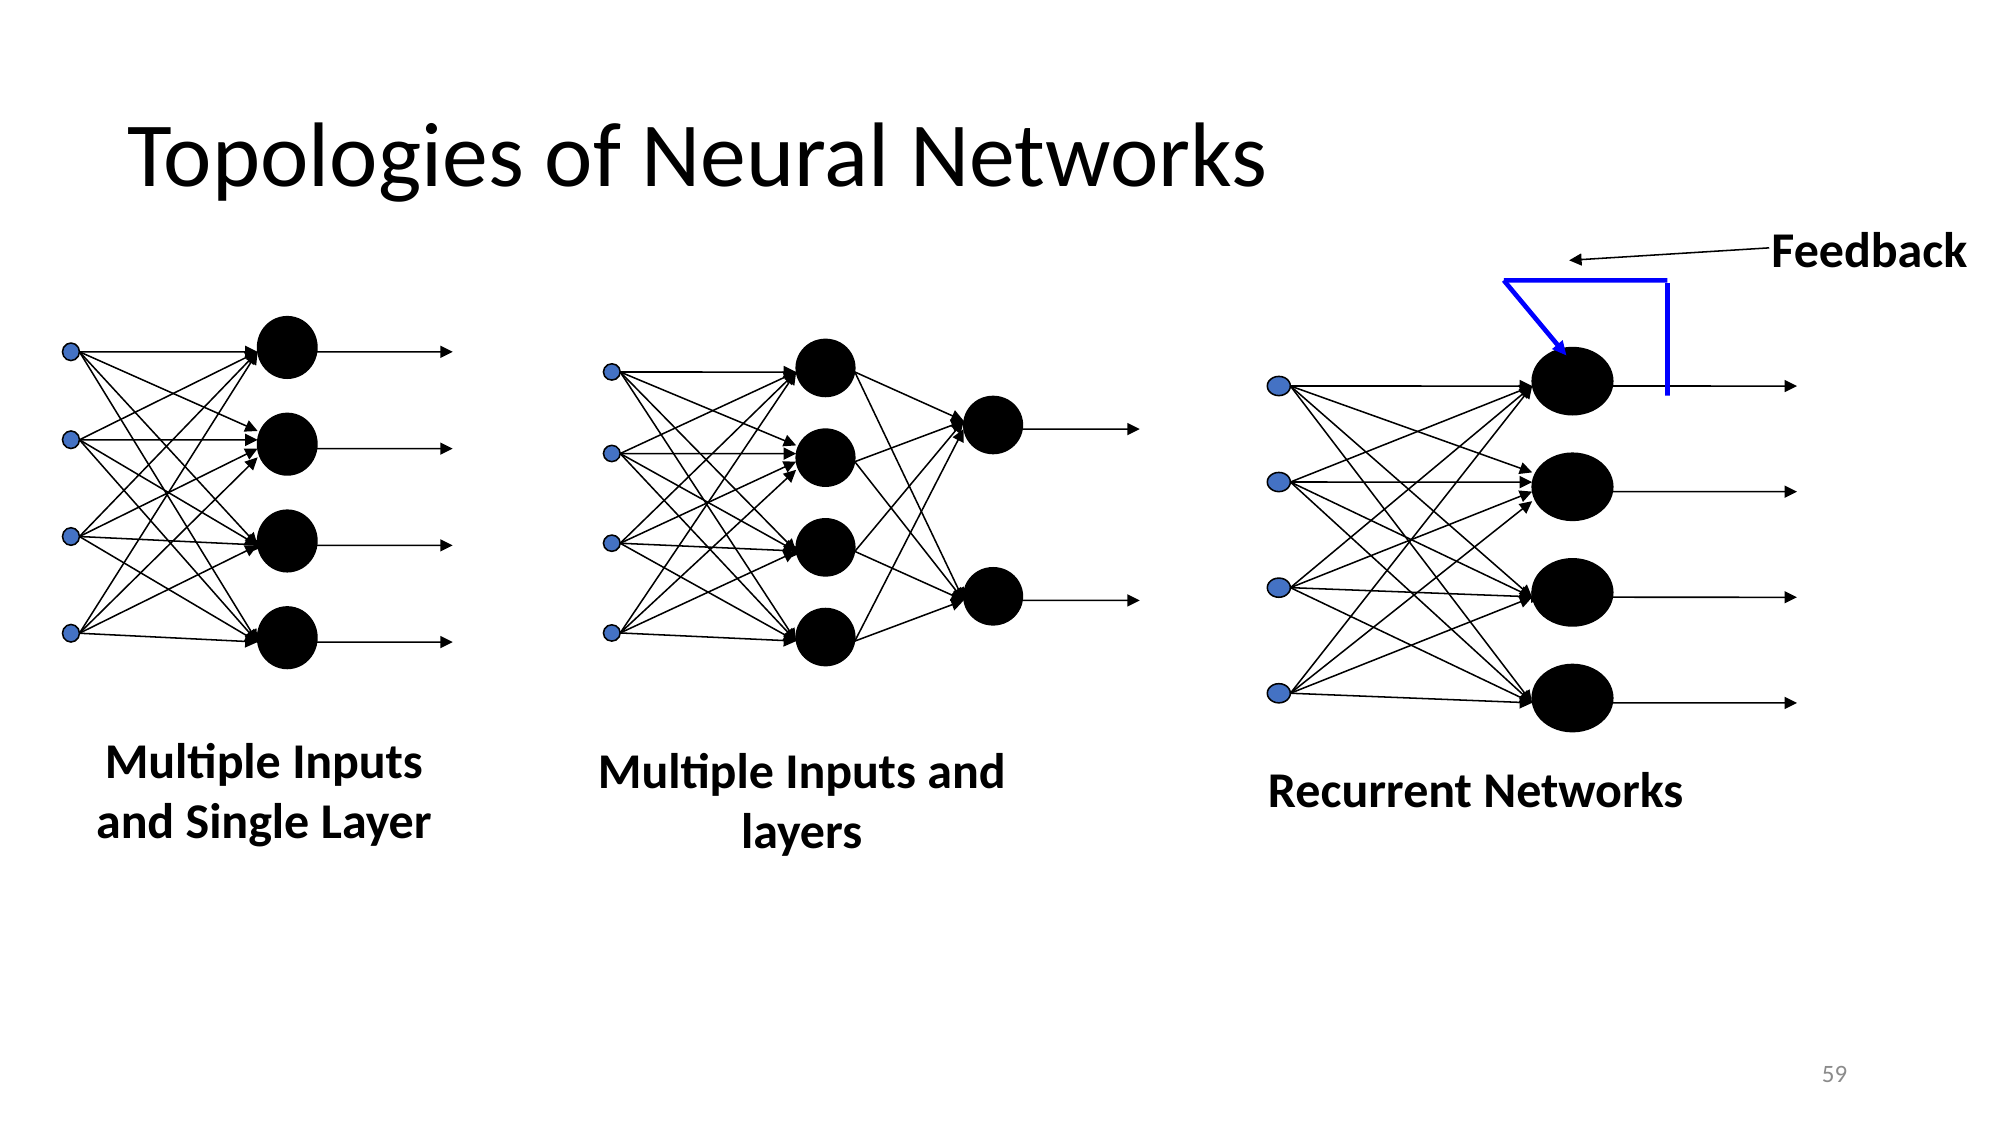

Topologies of Neural Networks
Feedback

Multiple Inputs and Single Layer
Multiple Inputs and layers
Recurrent Networks
59